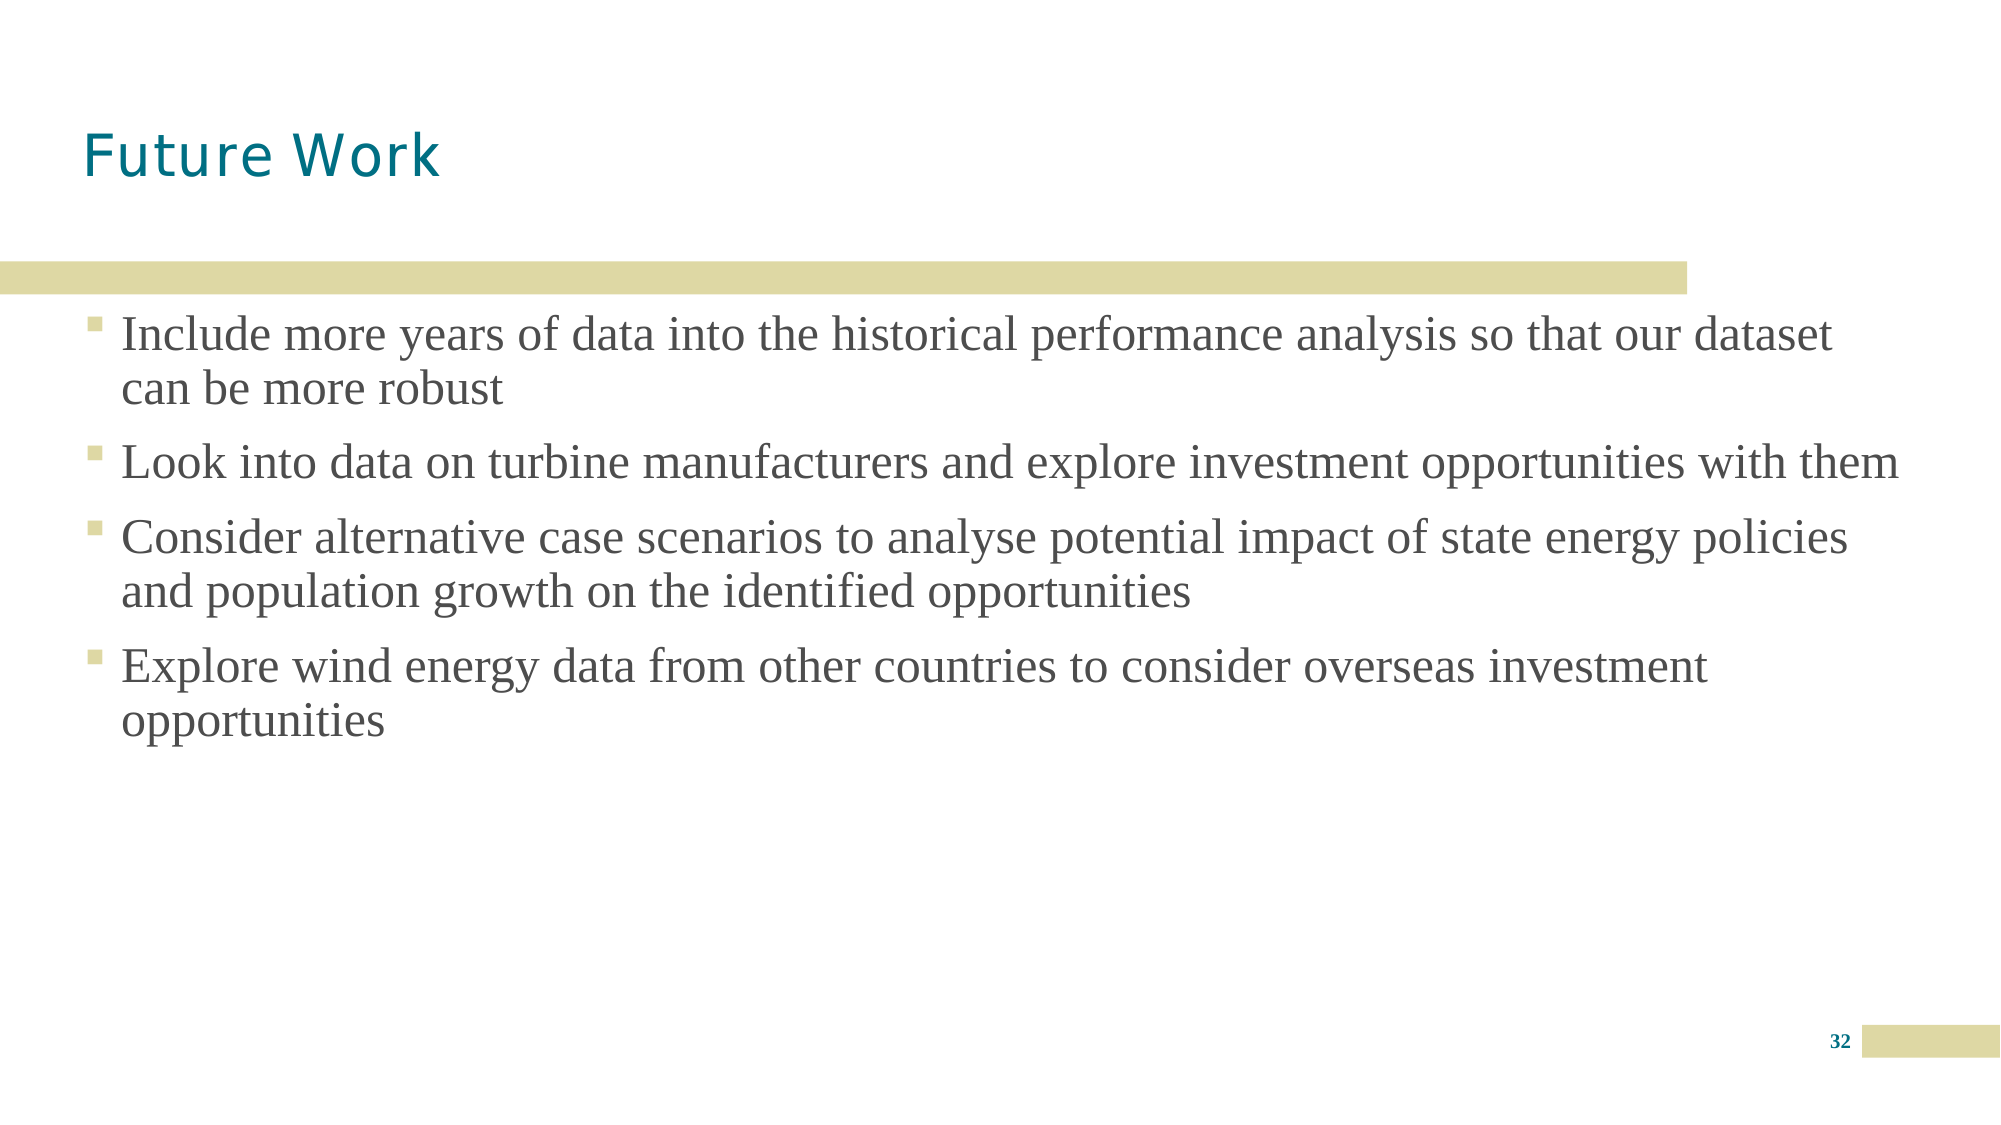

# Future Work
Include more years of data into the historical performance analysis so that our dataset can be more robust
Look into data on turbine manufacturers and explore investment opportunities with them
Consider alternative case scenarios to analyse potential impact of state energy policies and population growth on the identified opportunities
Explore wind energy data from other countries to consider overseas investment opportunities

32